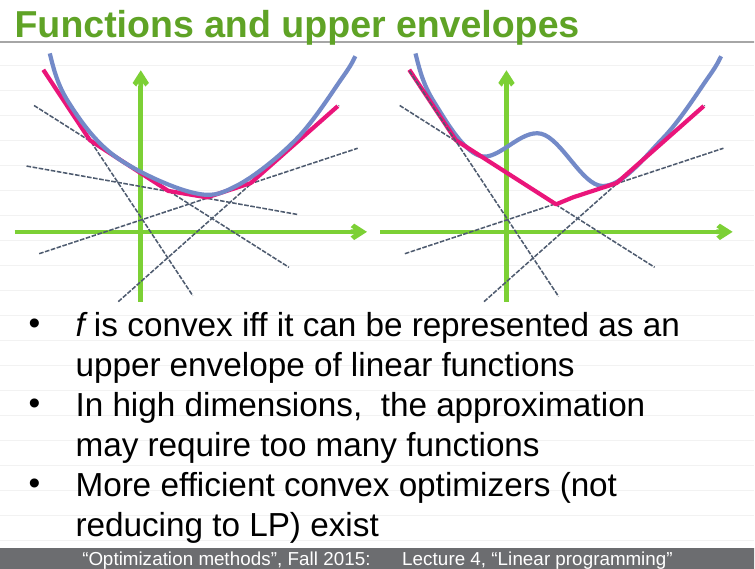

# Functions and upper envelopes

f is convex iff it can be represented as an upper envelope of linear functions
In high dimensions,  the approximation  may require too many functions
More efficient convex optimizers (not reducing to LP) exist